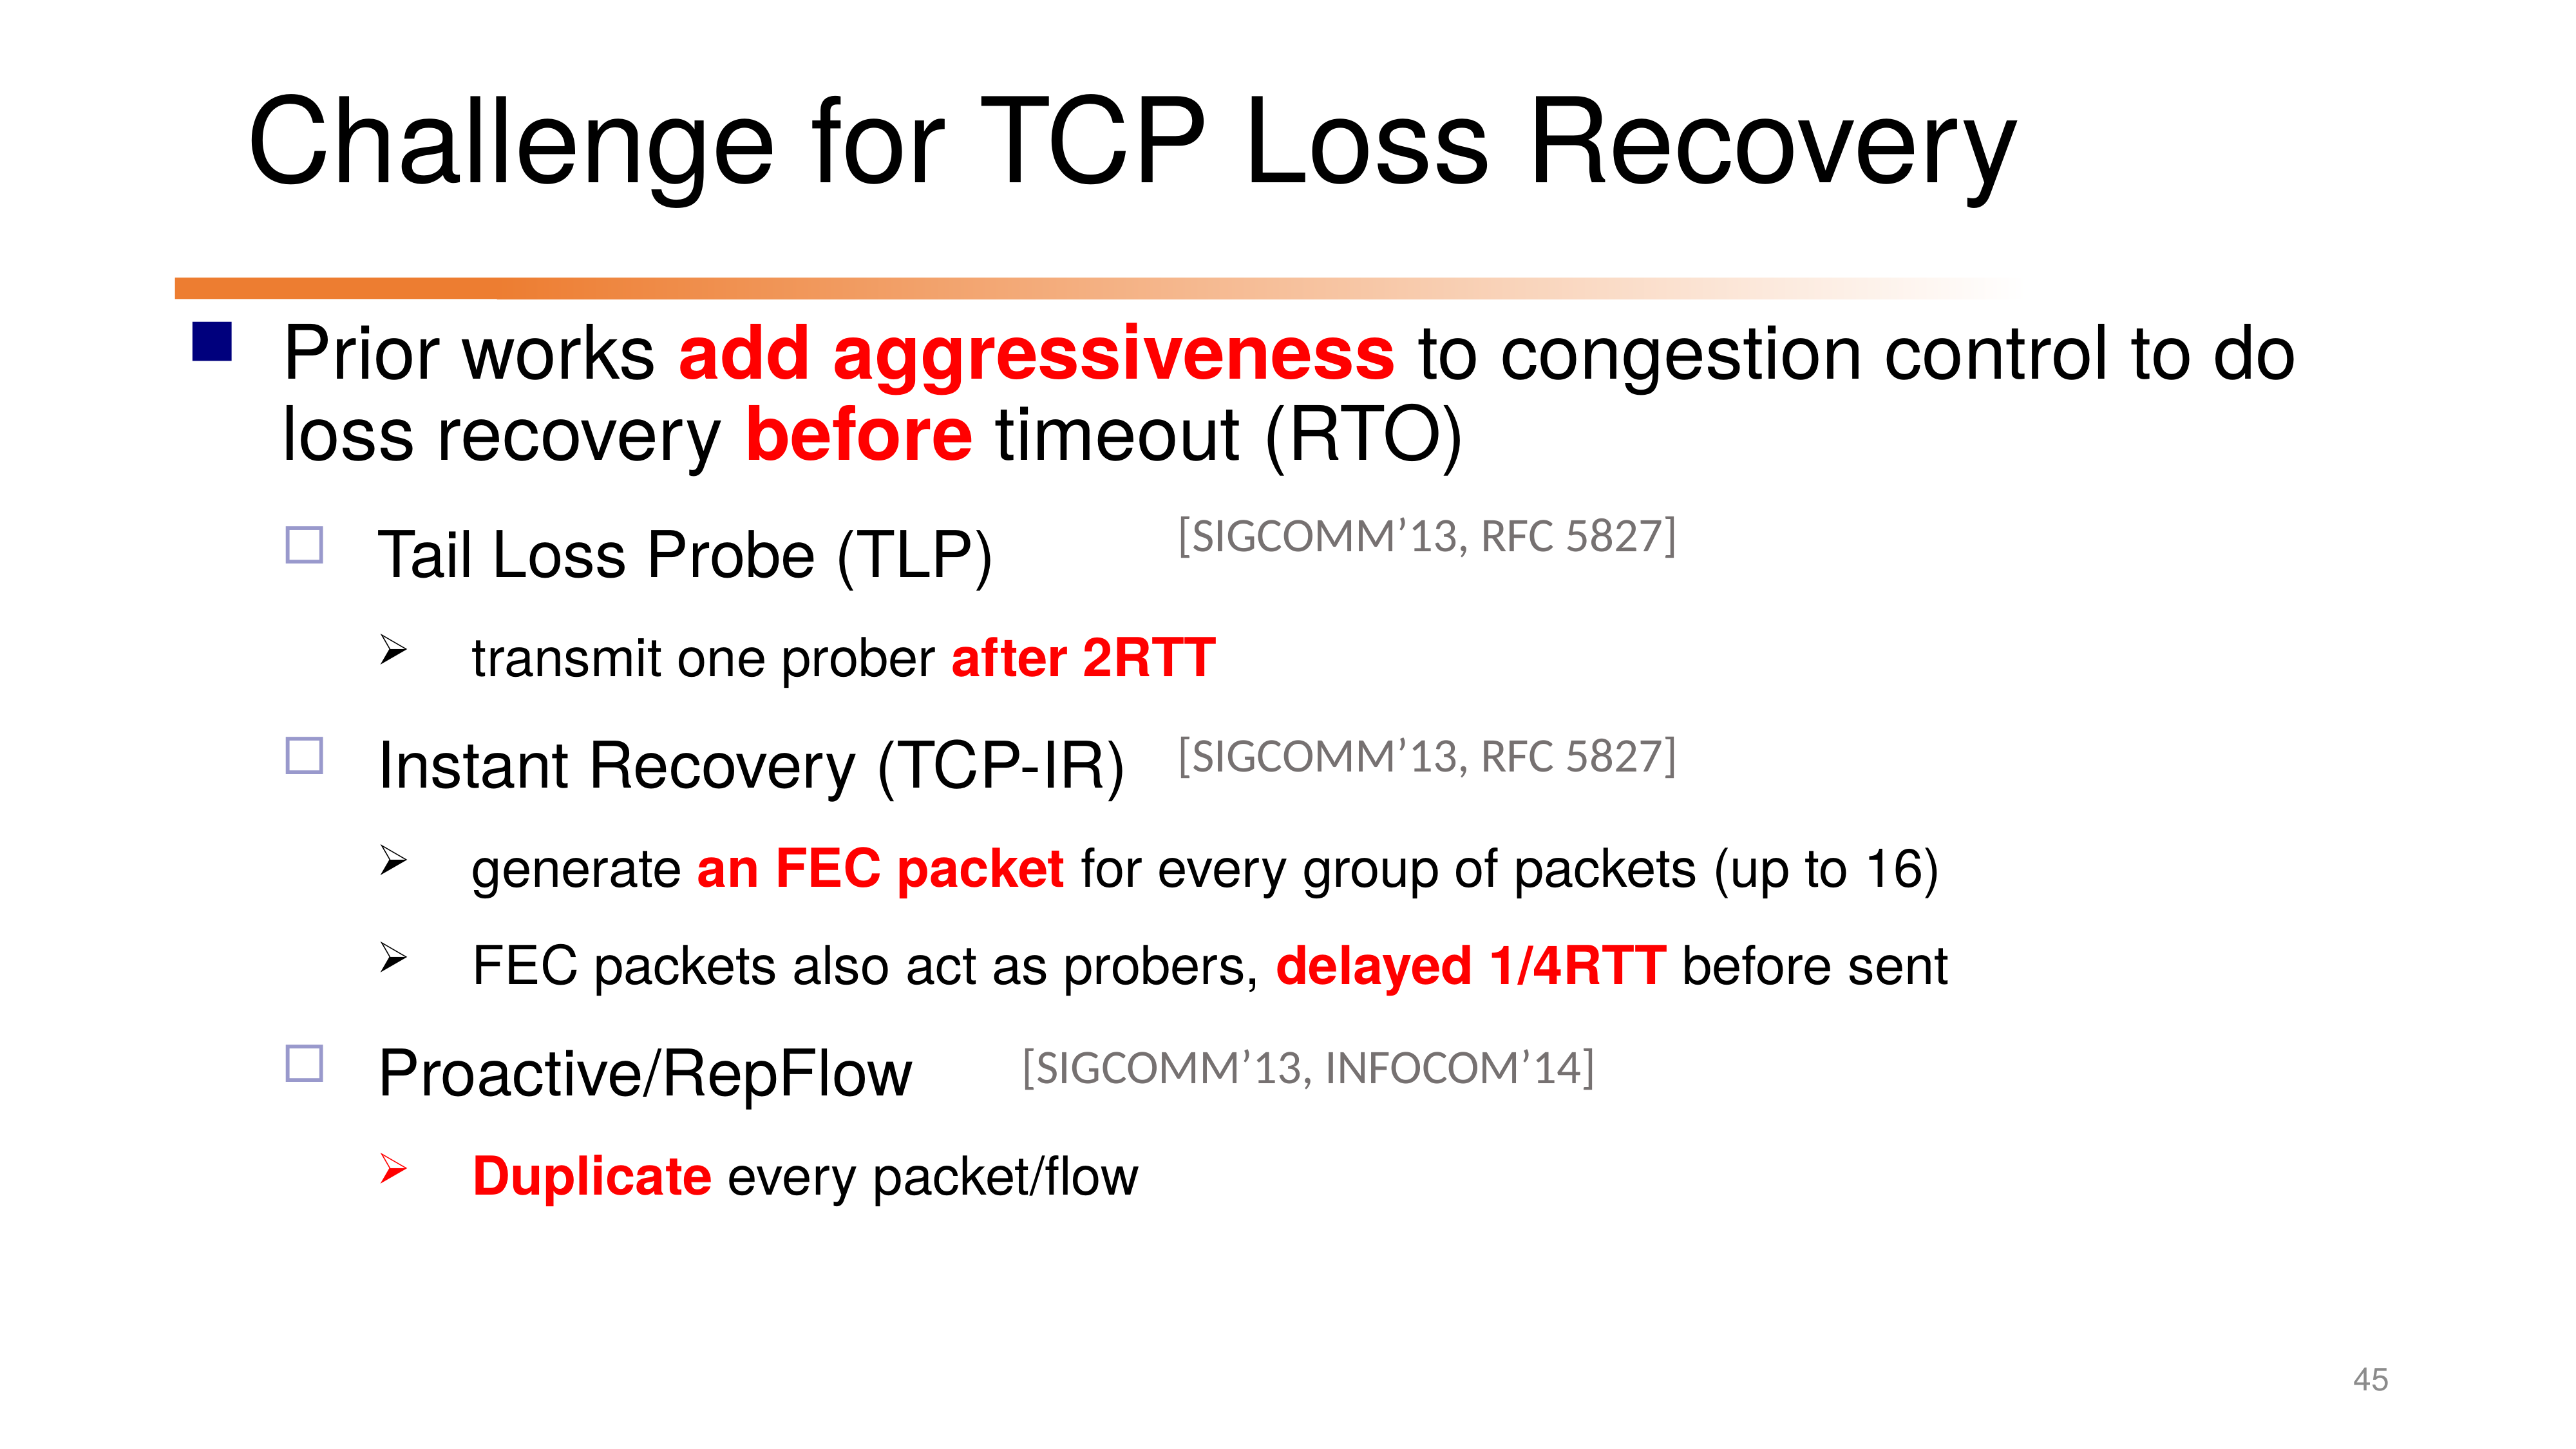

# Challenge for TCP Loss Recovery
Prior works add aggressiveness to congestion control to do loss recovery before timeout (RTO)
Tail Loss Probe (TLP)
transmit one prober after 2RTT
Instant Recovery (TCP-IR)
generate an FEC packet for every group of packets (up to 16)
FEC packets also act as probers, delayed 1/4RTT before sent
Proactive/RepFlow
Duplicate every packet/flow
[SIGCOMM’13, RFC 5827]
[SIGCOMM’13, RFC 5827]
[SIGCOMM’13, INFOCOM’14]
45